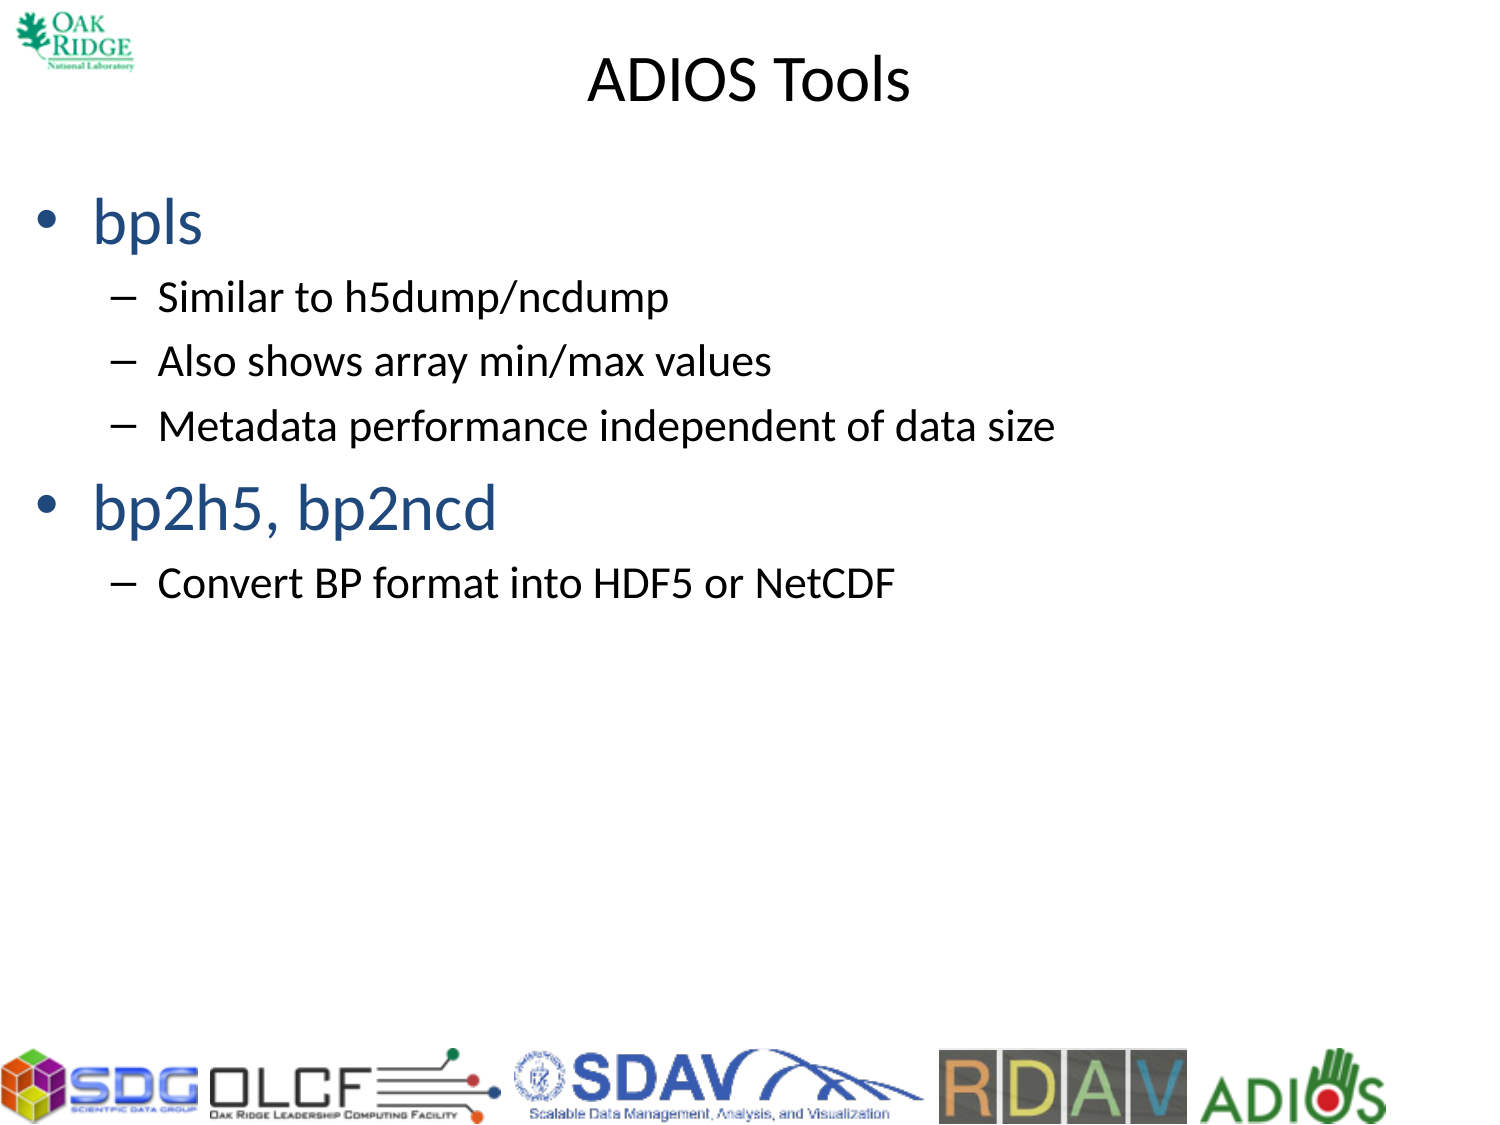

# ADIOS Tools
bpls
Similar to h5dump/ncdump
Also shows array min/max values
Metadata performance independent of data size
bp2h5, bp2ncd
Convert BP format into HDF5 or NetCDF